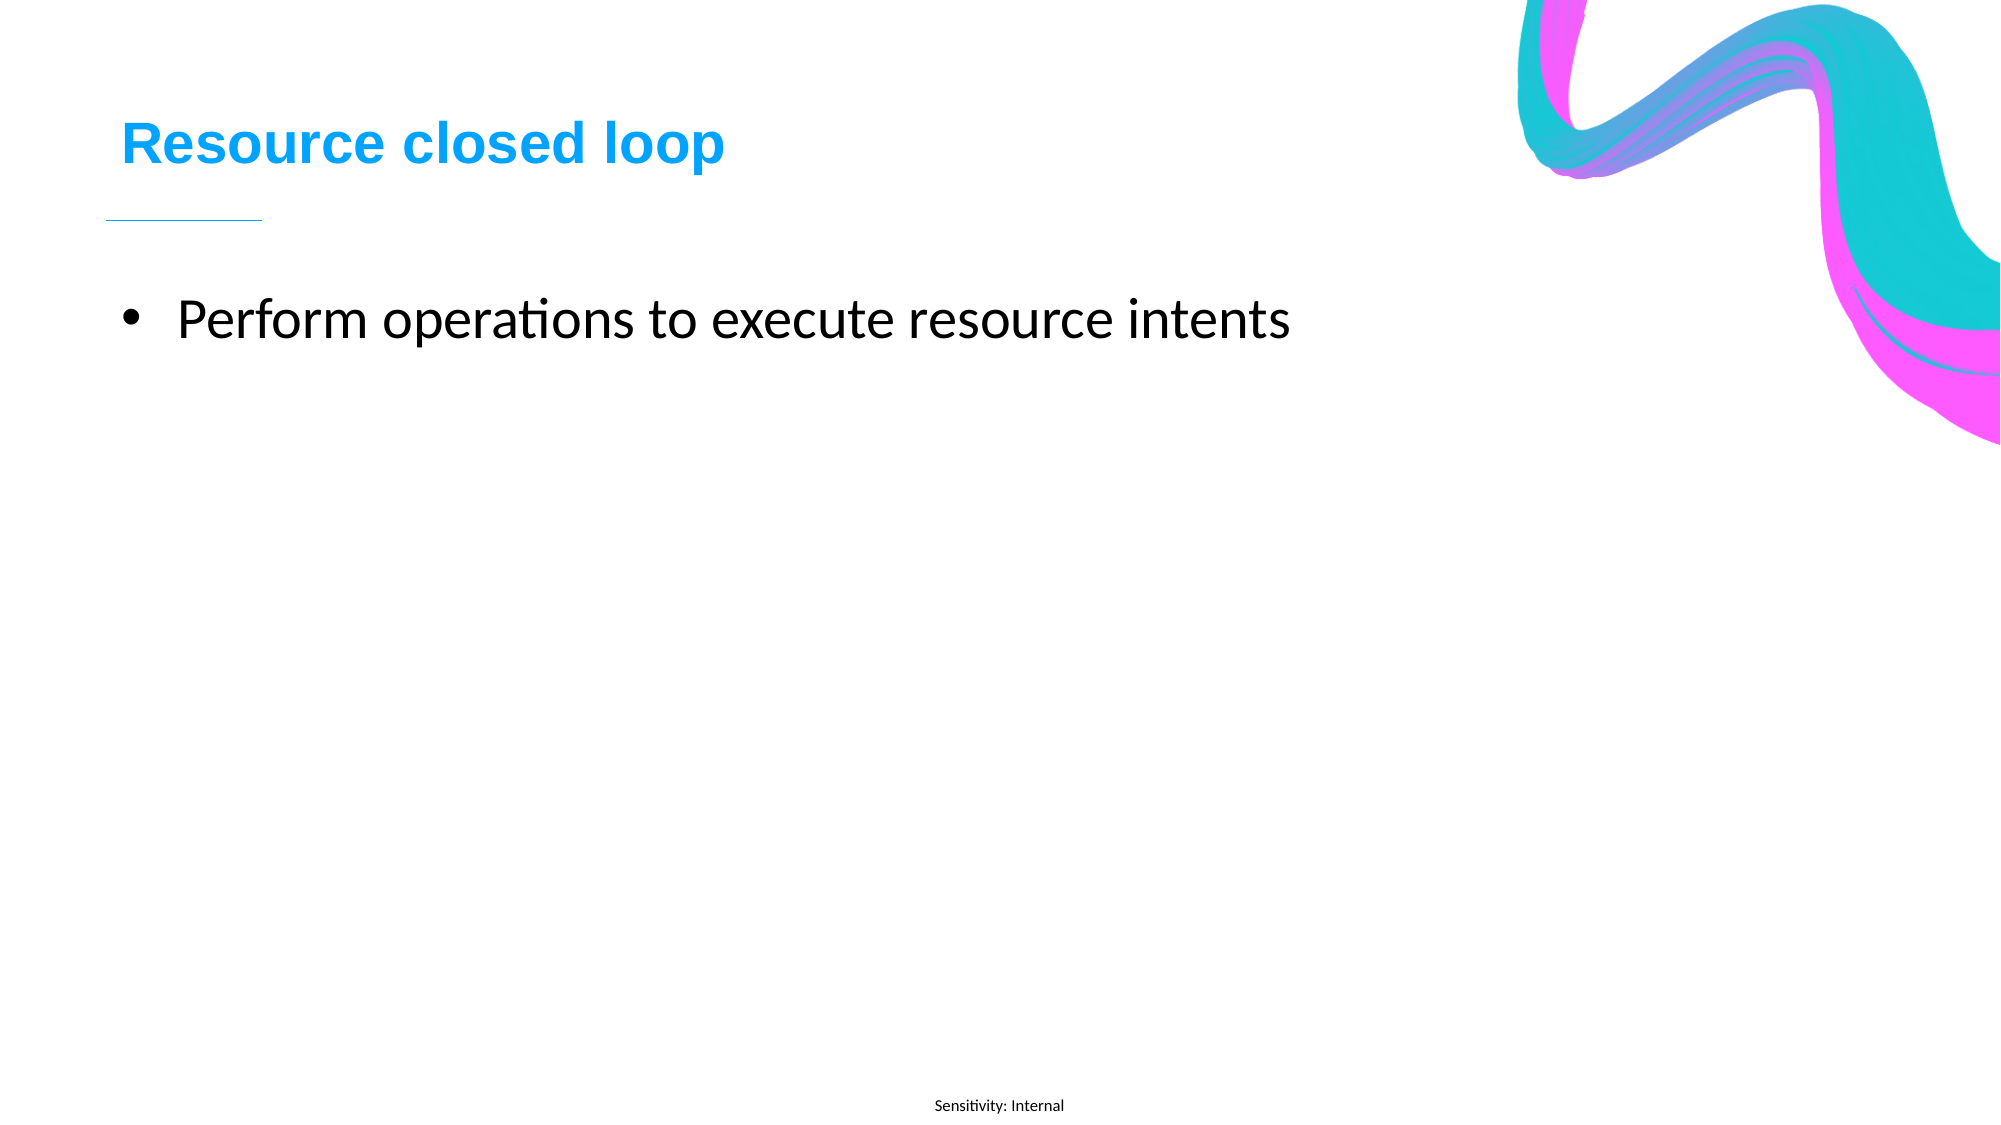

# Resource closed loop
Perform operations to execute resource intents